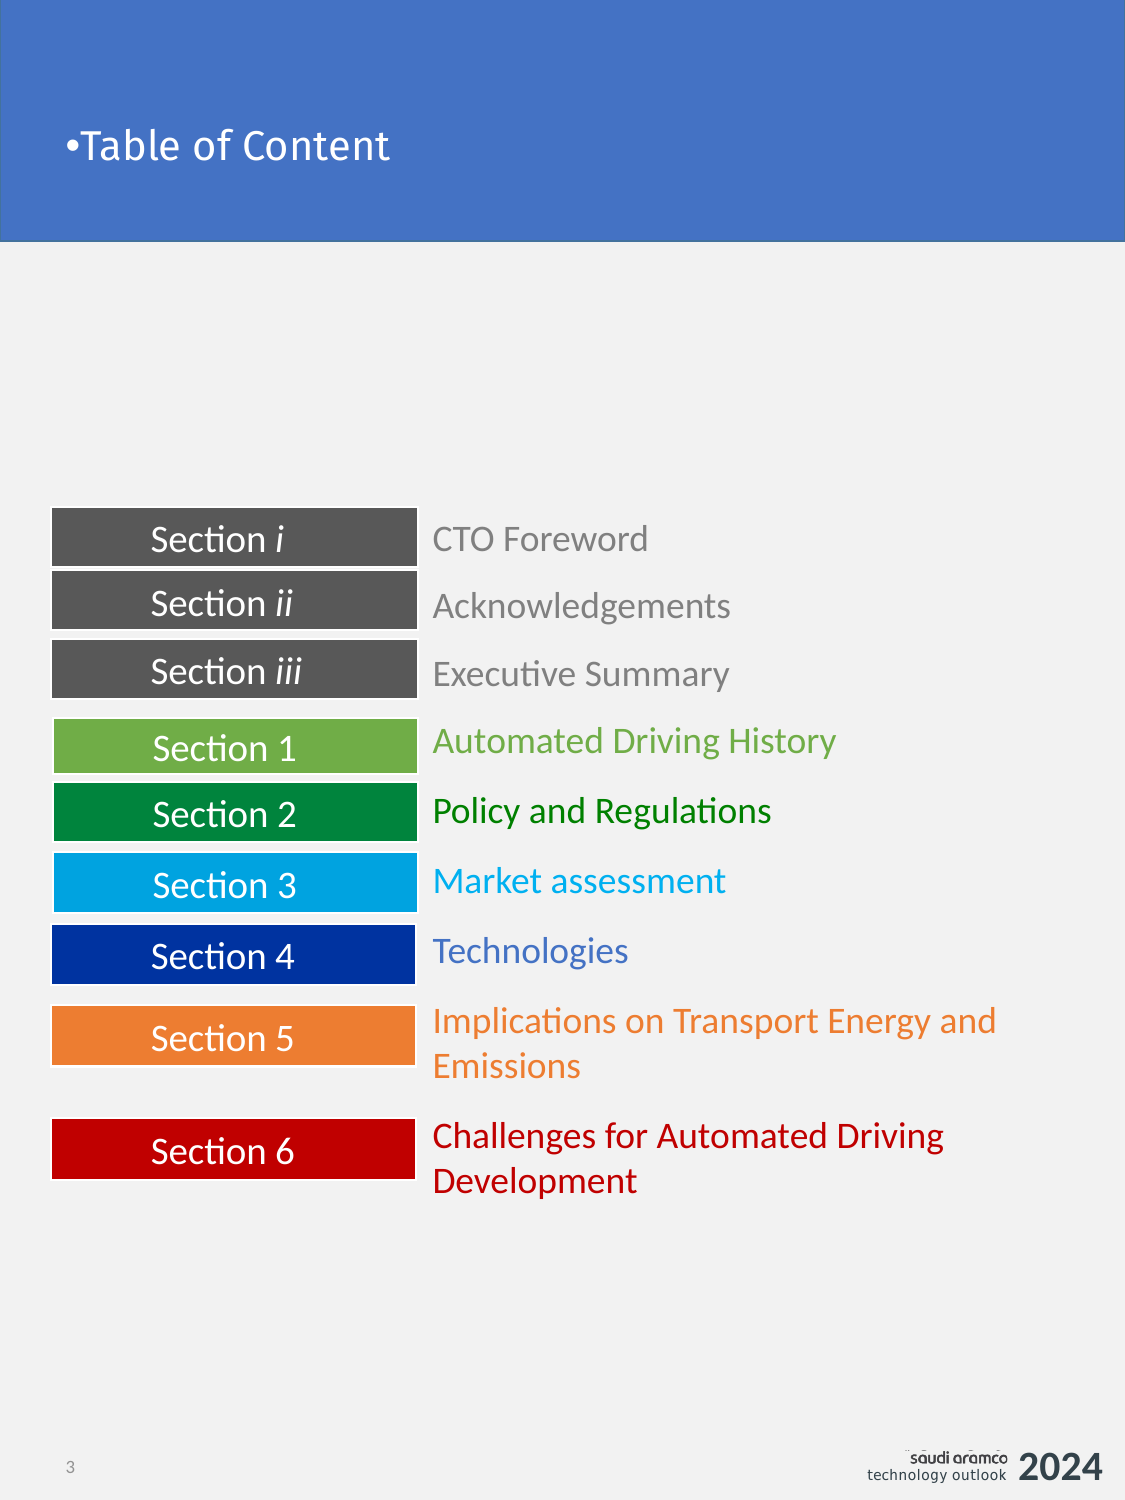

Table of Content
CTO Foreword
Acknowledgements
Executive Summary

Automated Driving History
Policy and Regulations
Market assessment
Technologies
Implications on Transport Energy and Emissions
Challenges for Automated Driving Development
Section i
Section ii
Section iii
Section 1
Section 2
Section 3
Section 4
Section 5
Section 6
3